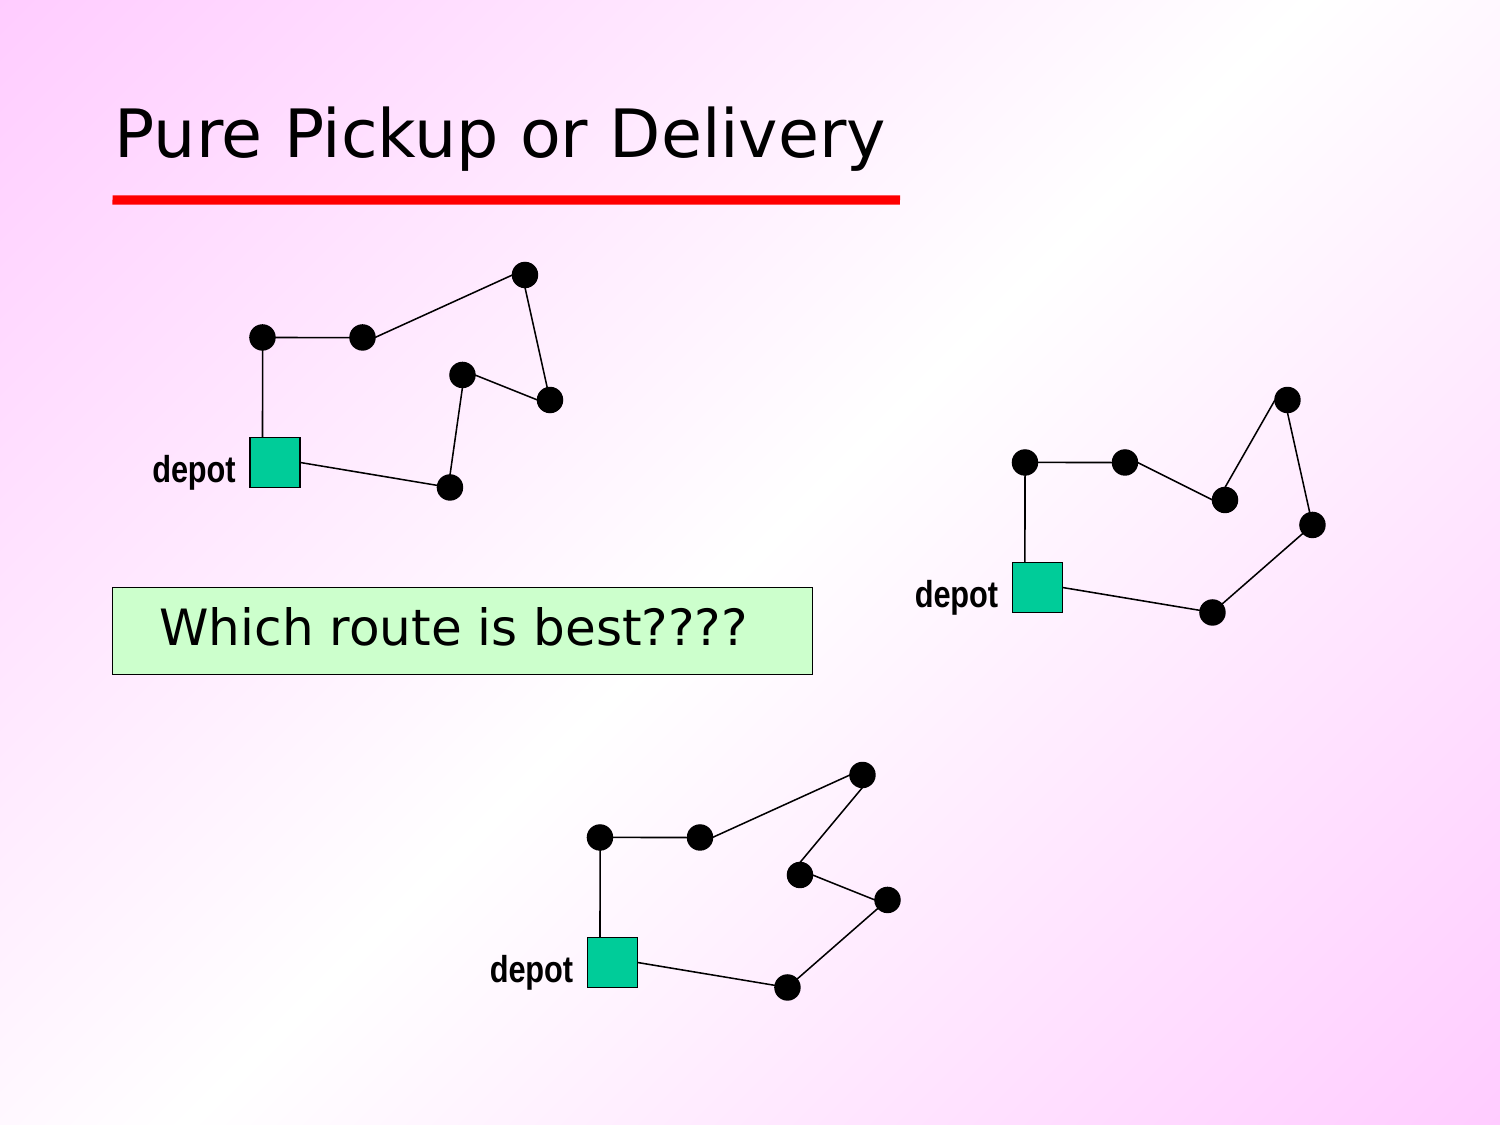

# Pure Pickup or Delivery

depot

depot

  Which route is best????

depot